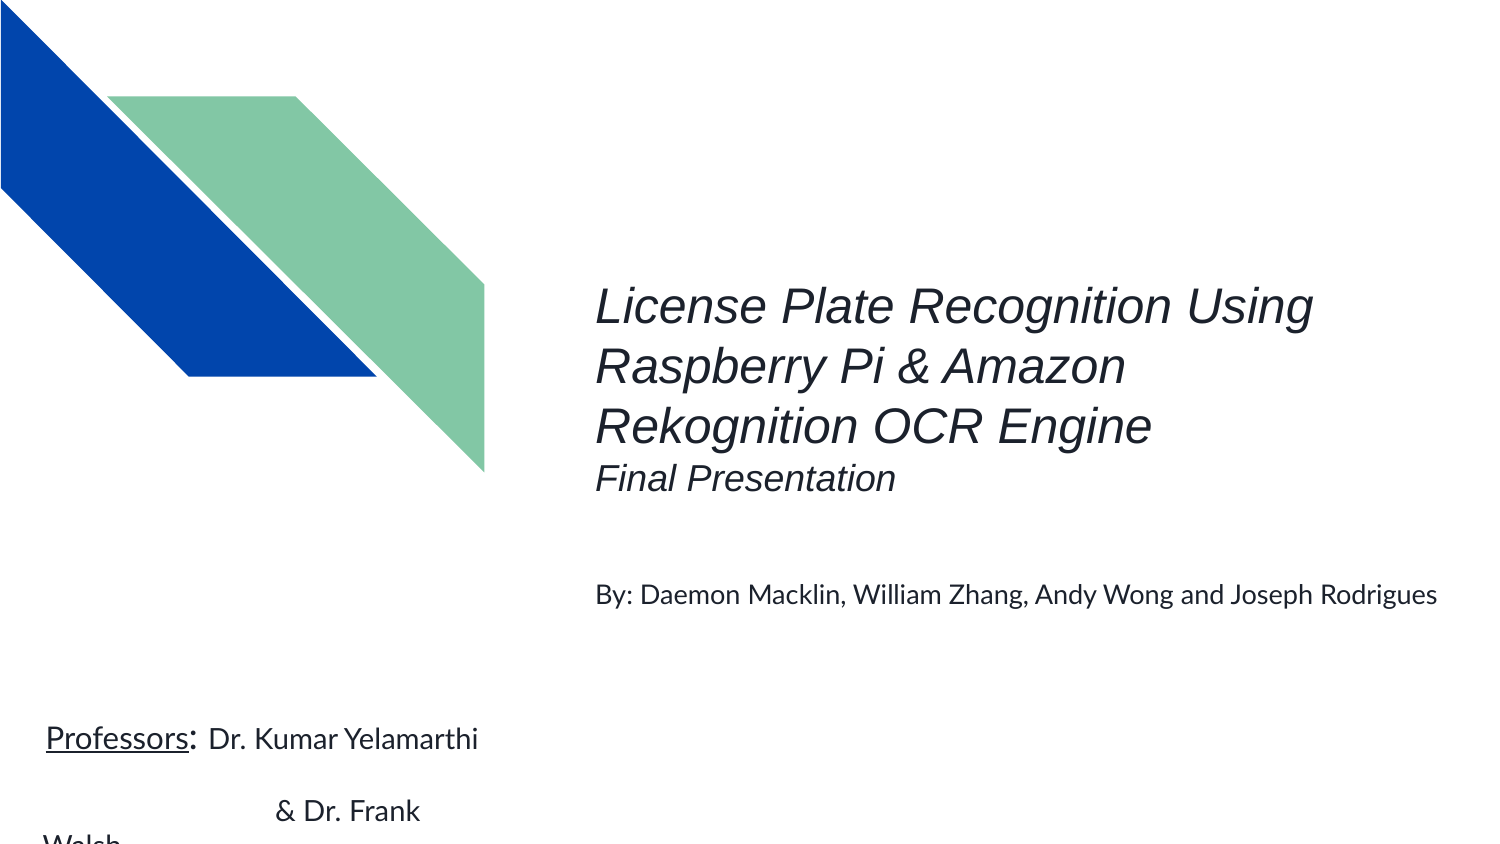

# License Plate Recognition Using Raspberry Pi & Amazon Rekognition OCR Engine
Final Presentation

By: Daemon Macklin, William Zhang, Andy Wong and Joseph Rodrigues
Professors: Dr. Kumar Yelamarthi
                               & Dr. Frank Walsh